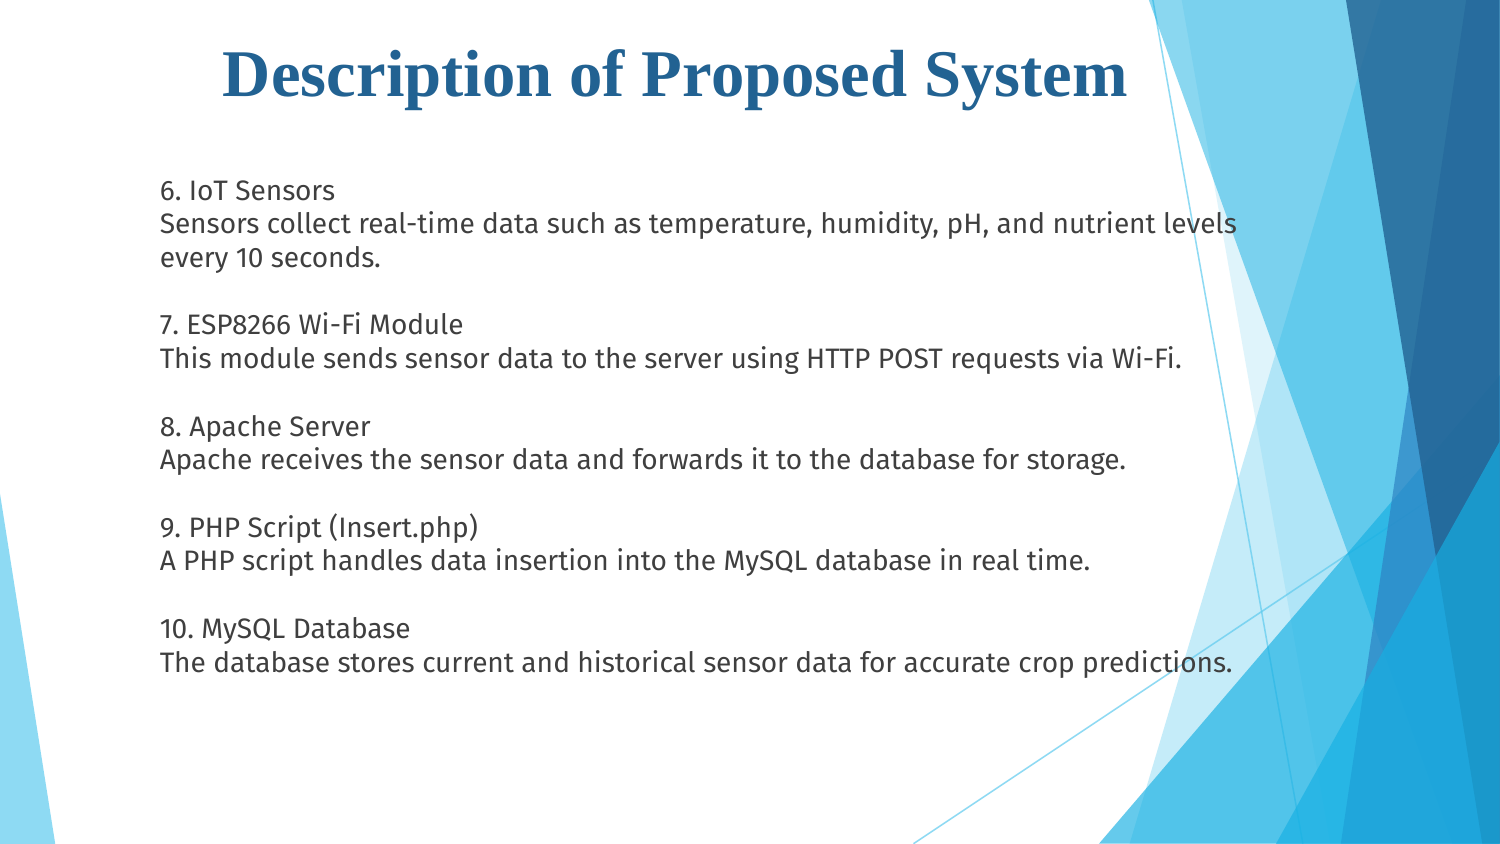

# Description of Proposed System
6. IoT Sensors
Sensors collect real-time data such as temperature, humidity, pH, and nutrient levels every 10 seconds.

7. ESP8266 Wi-Fi Module
This module sends sensor data to the server using HTTP POST requests via Wi-Fi.

8. Apache Server
Apache receives the sensor data and forwards it to the database for storage.

9. PHP Script (Insert.php)
A PHP script handles data insertion into the MySQL database in real time.

10. MySQL Database
The database stores current and historical sensor data for accurate crop predictions.